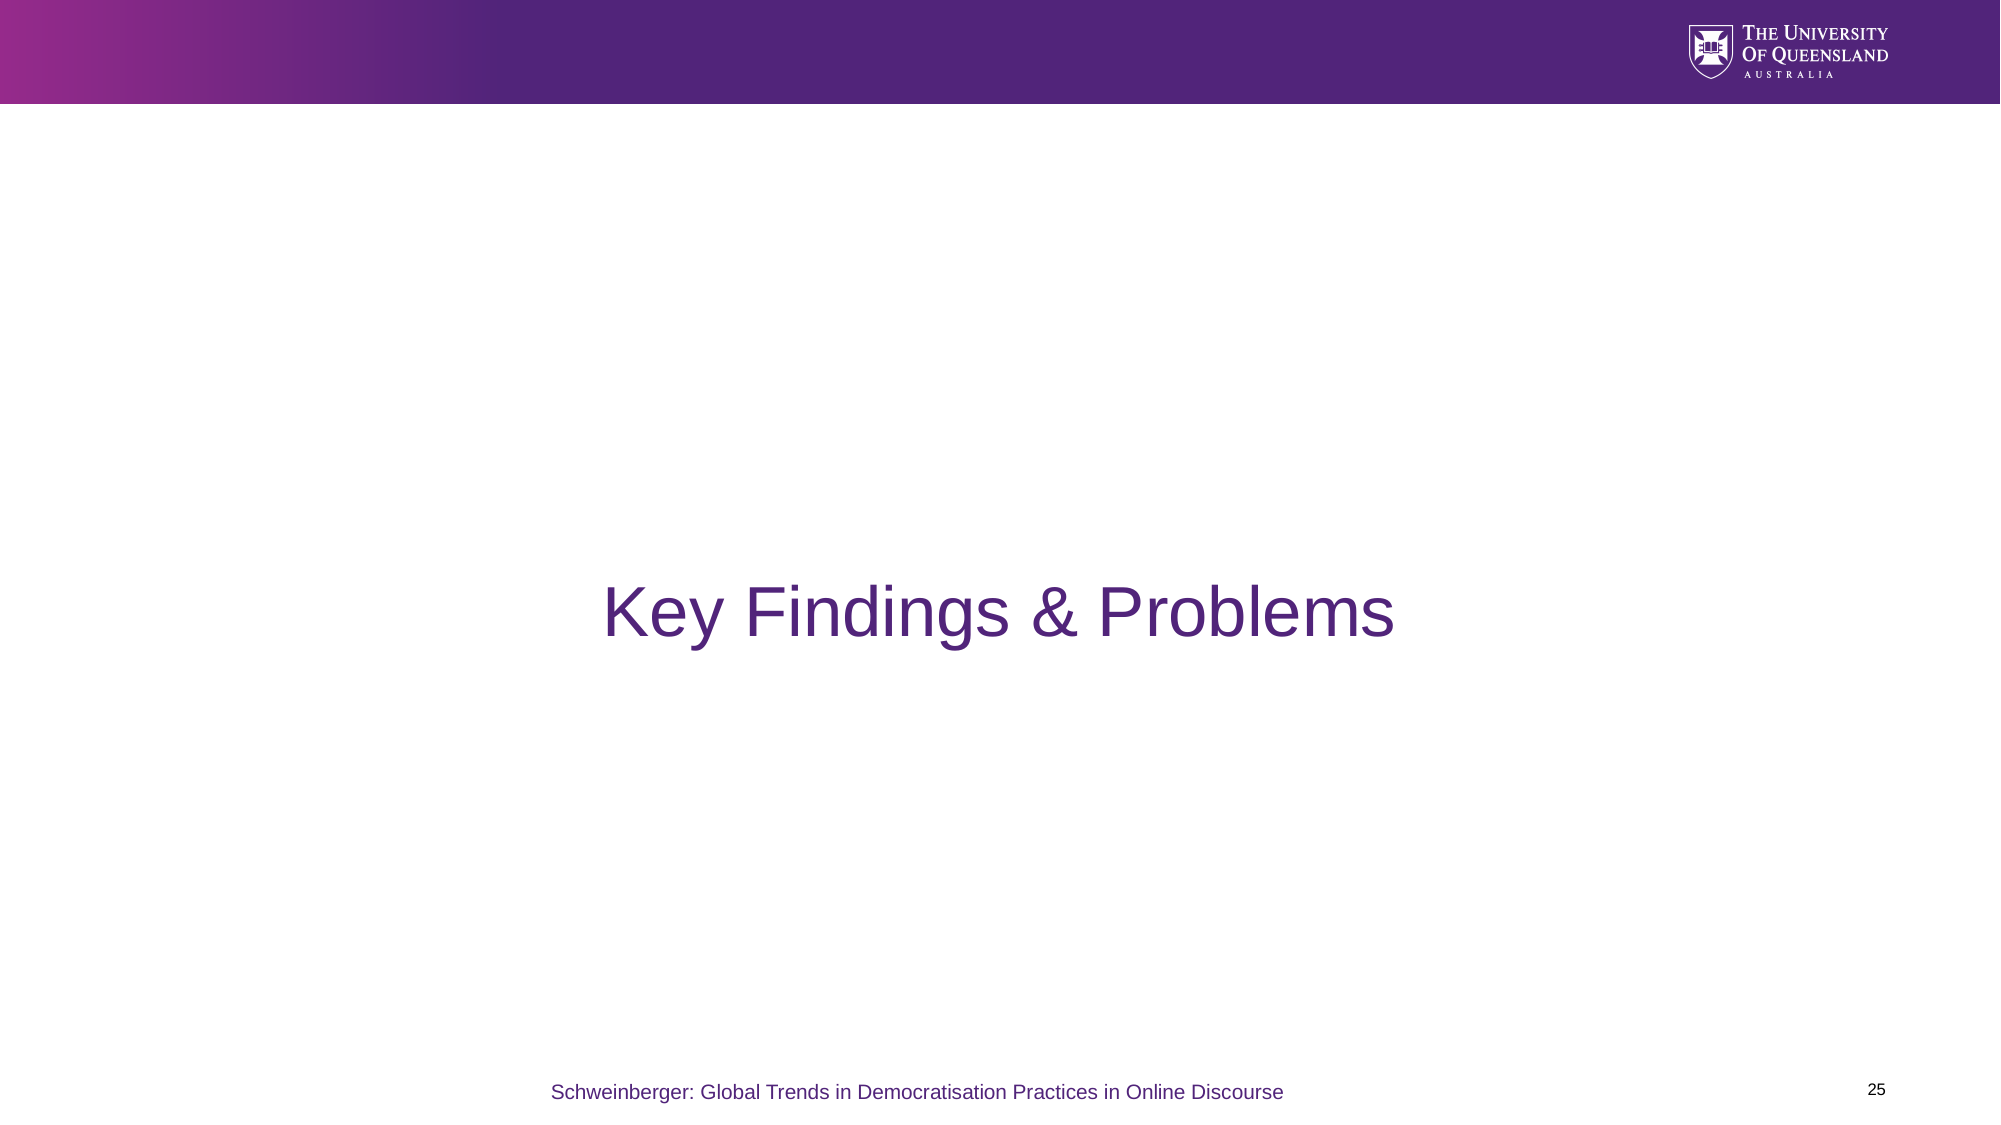

# Key Findings & Problems
25
Schweinberger: Global Trends in Democratisation Practices in Online Discourse